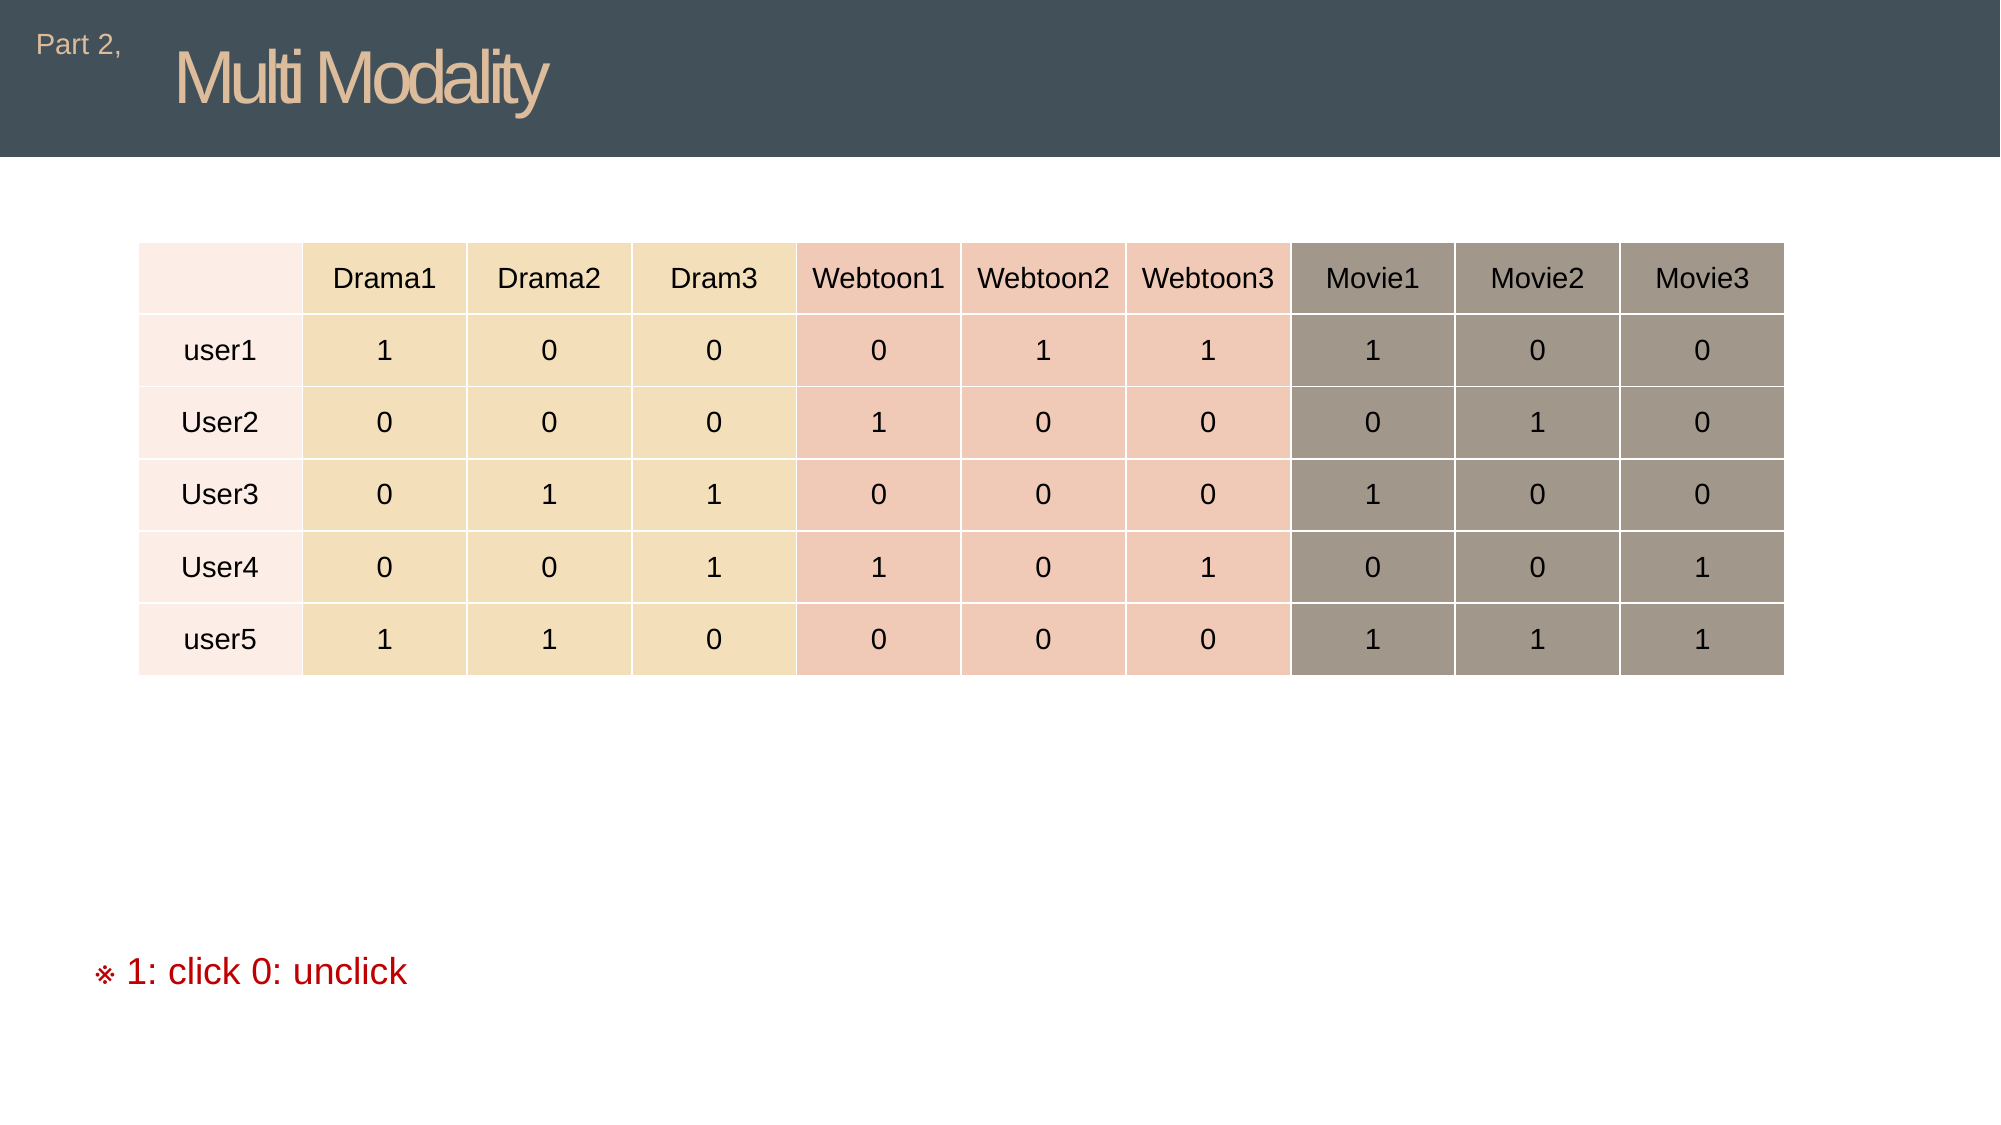

Part 2,
Multi Modality
|  | Drama1 | Drama2 | Dram3 | Webtoon1 | Webtoon2 | Webtoon3 | Movie1 | Movie2 | Movie3 |
| --- | --- | --- | --- | --- | --- | --- | --- | --- | --- |
| user1 | 1 | 0 | 0 | 0 | 1 | 1 | 1 | 0 | 0 |
| User2 | 0 | 0 | 0 | 1 | 0 | 0 | 0 | 1 | 0 |
| User3 | 0 | 1 | 1 | 0 | 0 | 0 | 1 | 0 | 0 |
| User4 | 0 | 0 | 1 | 1 | 0 | 1 | 0 | 0 | 1 |
| user5 | 1 | 1 | 0 | 0 | 0 | 0 | 1 | 1 | 1 |
※ 1: click 0: unclick